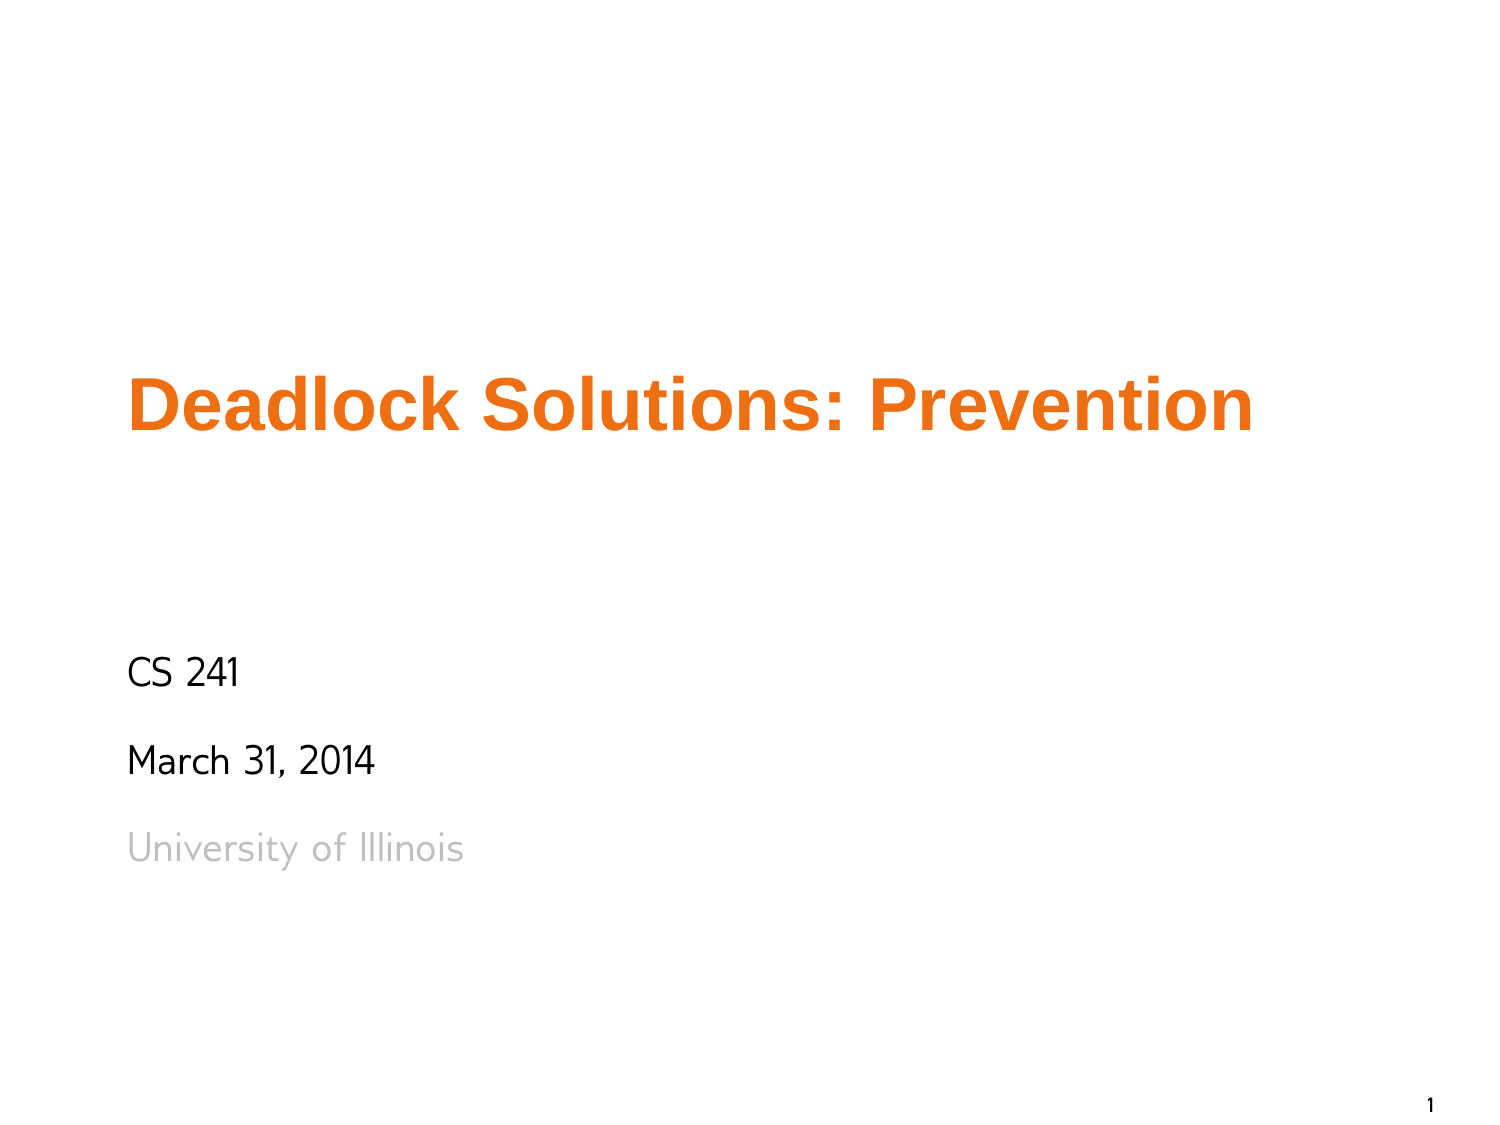

# Deadlock Solutions: Prevention
CS 241
March 31, 2014
University of Illinois